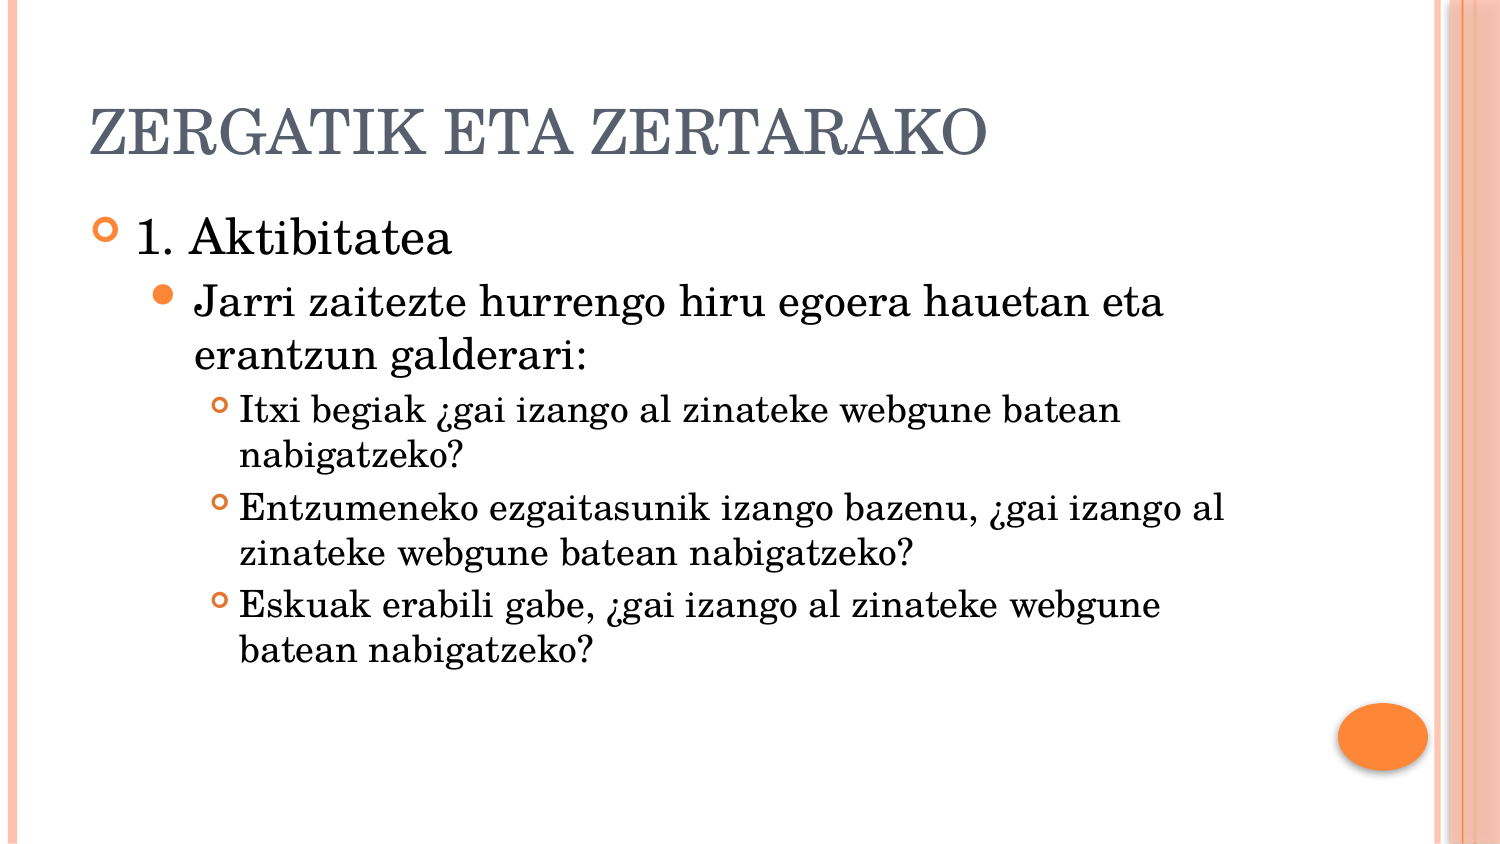

# Zergatik eta zertarako
1. Aktibitatea
Jarri zaitezte hurrengo hiru egoera hauetan eta erantzun galderari:
Itxi begiak ¿gai izango al zinateke webgune batean nabigatzeko?
Entzumeneko ezgaitasunik izango bazenu, ¿gai izango al zinateke webgune batean nabigatzeko?
Eskuak erabili gabe, ¿gai izango al zinateke webgune batean nabigatzeko?